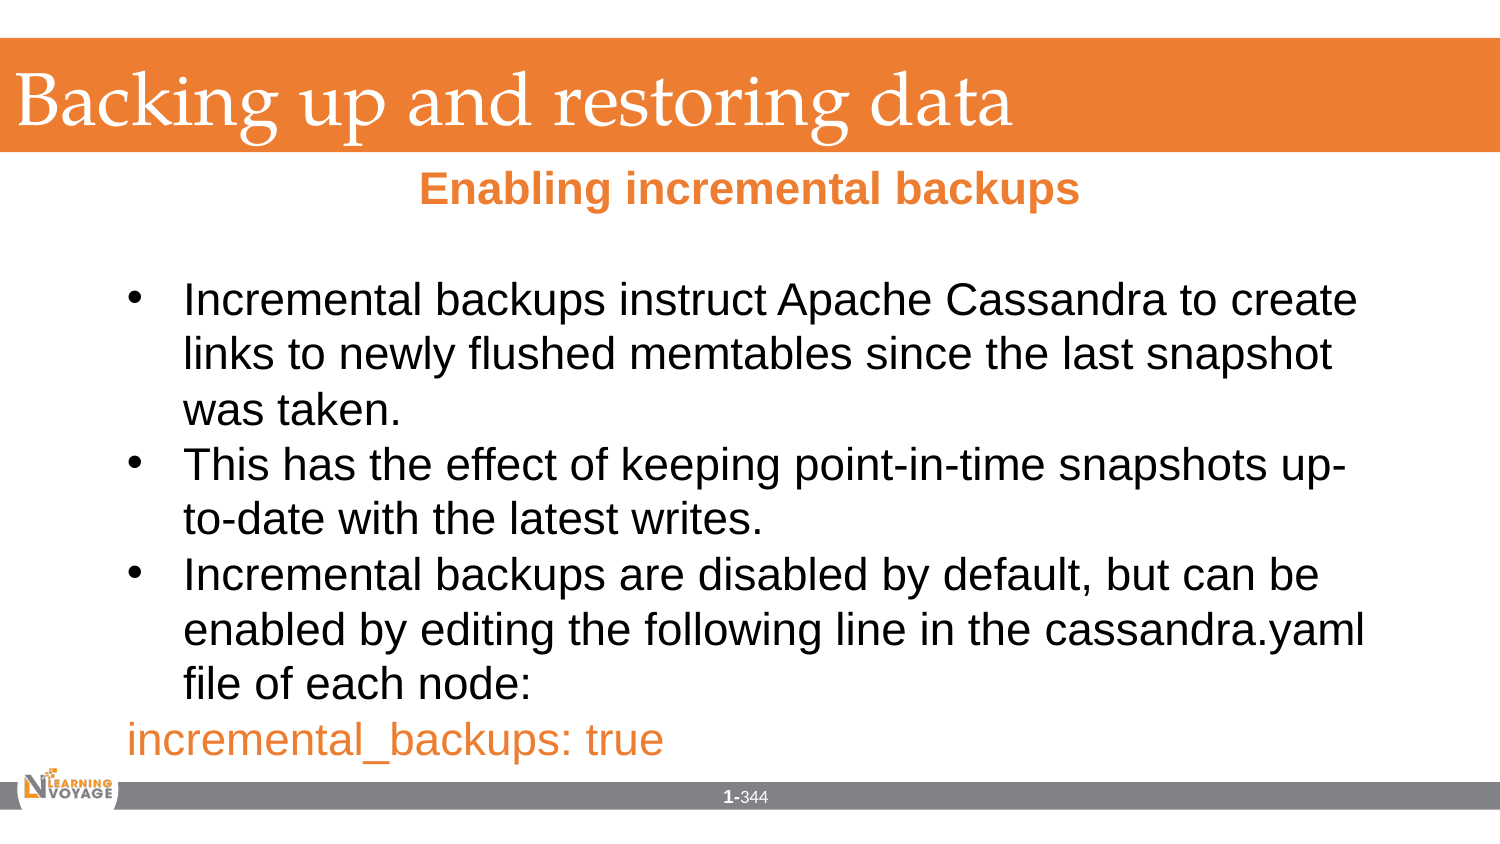

Backing up and restoring data
Enabling incremental backups

Incremental backups instruct Apache Cassandra to create links to newly flushed memtables since the last snapshot was taken.
This has the effect of keeping point-in-time snapshots up-to-date with the latest writes.
Incremental backups are disabled by default, but can be enabled by editing the following line in the cassandra.yaml file of each node:
incremental_backups: true
1-344